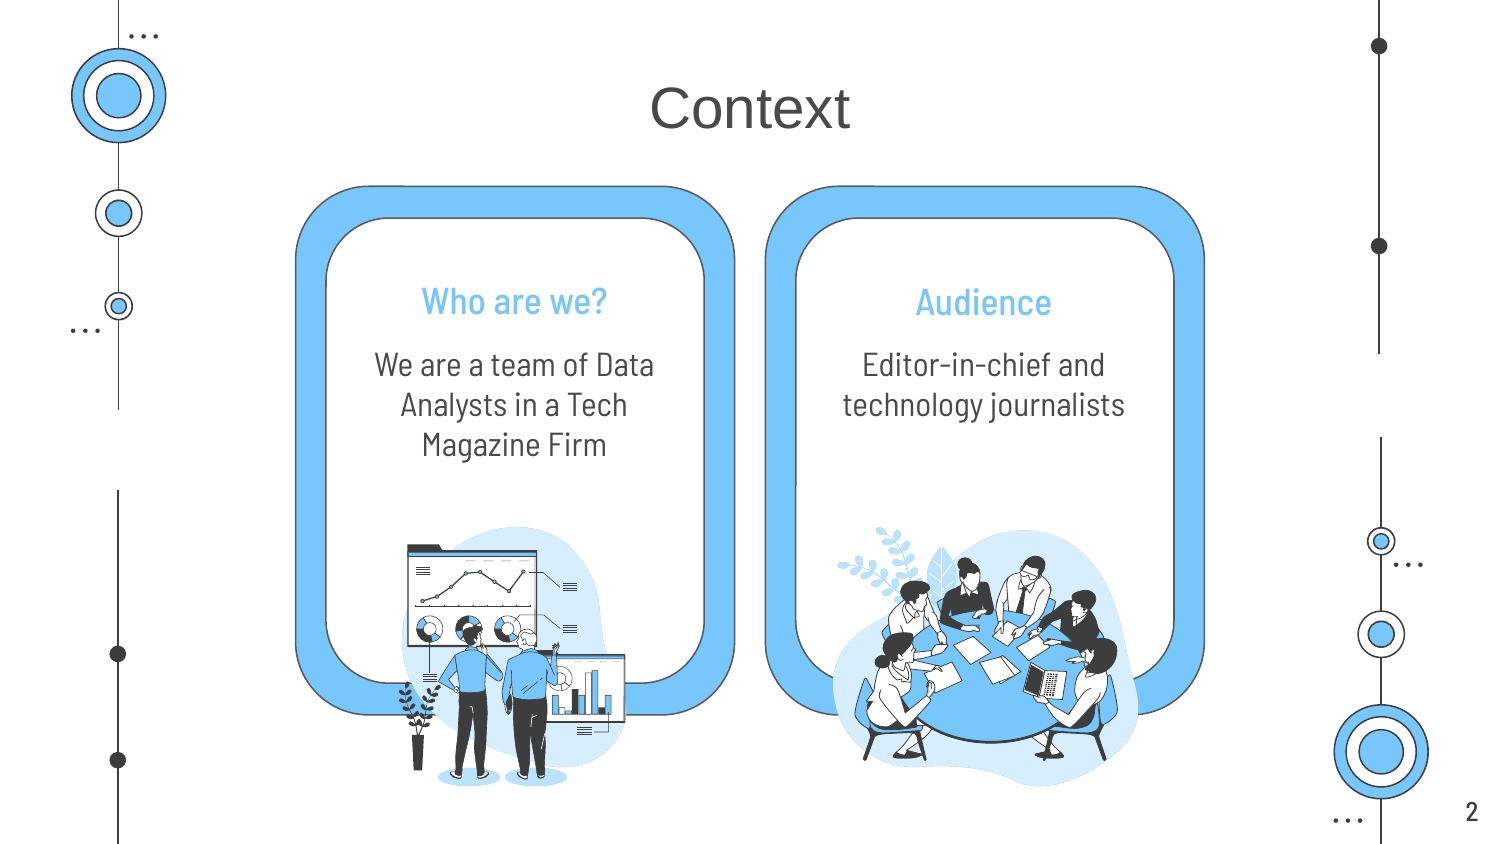

# Context

Who are we?
Audience
We are a team of Data Analysts in a Tech Magazine Firm

Editor-in-chief and technology journalists

2